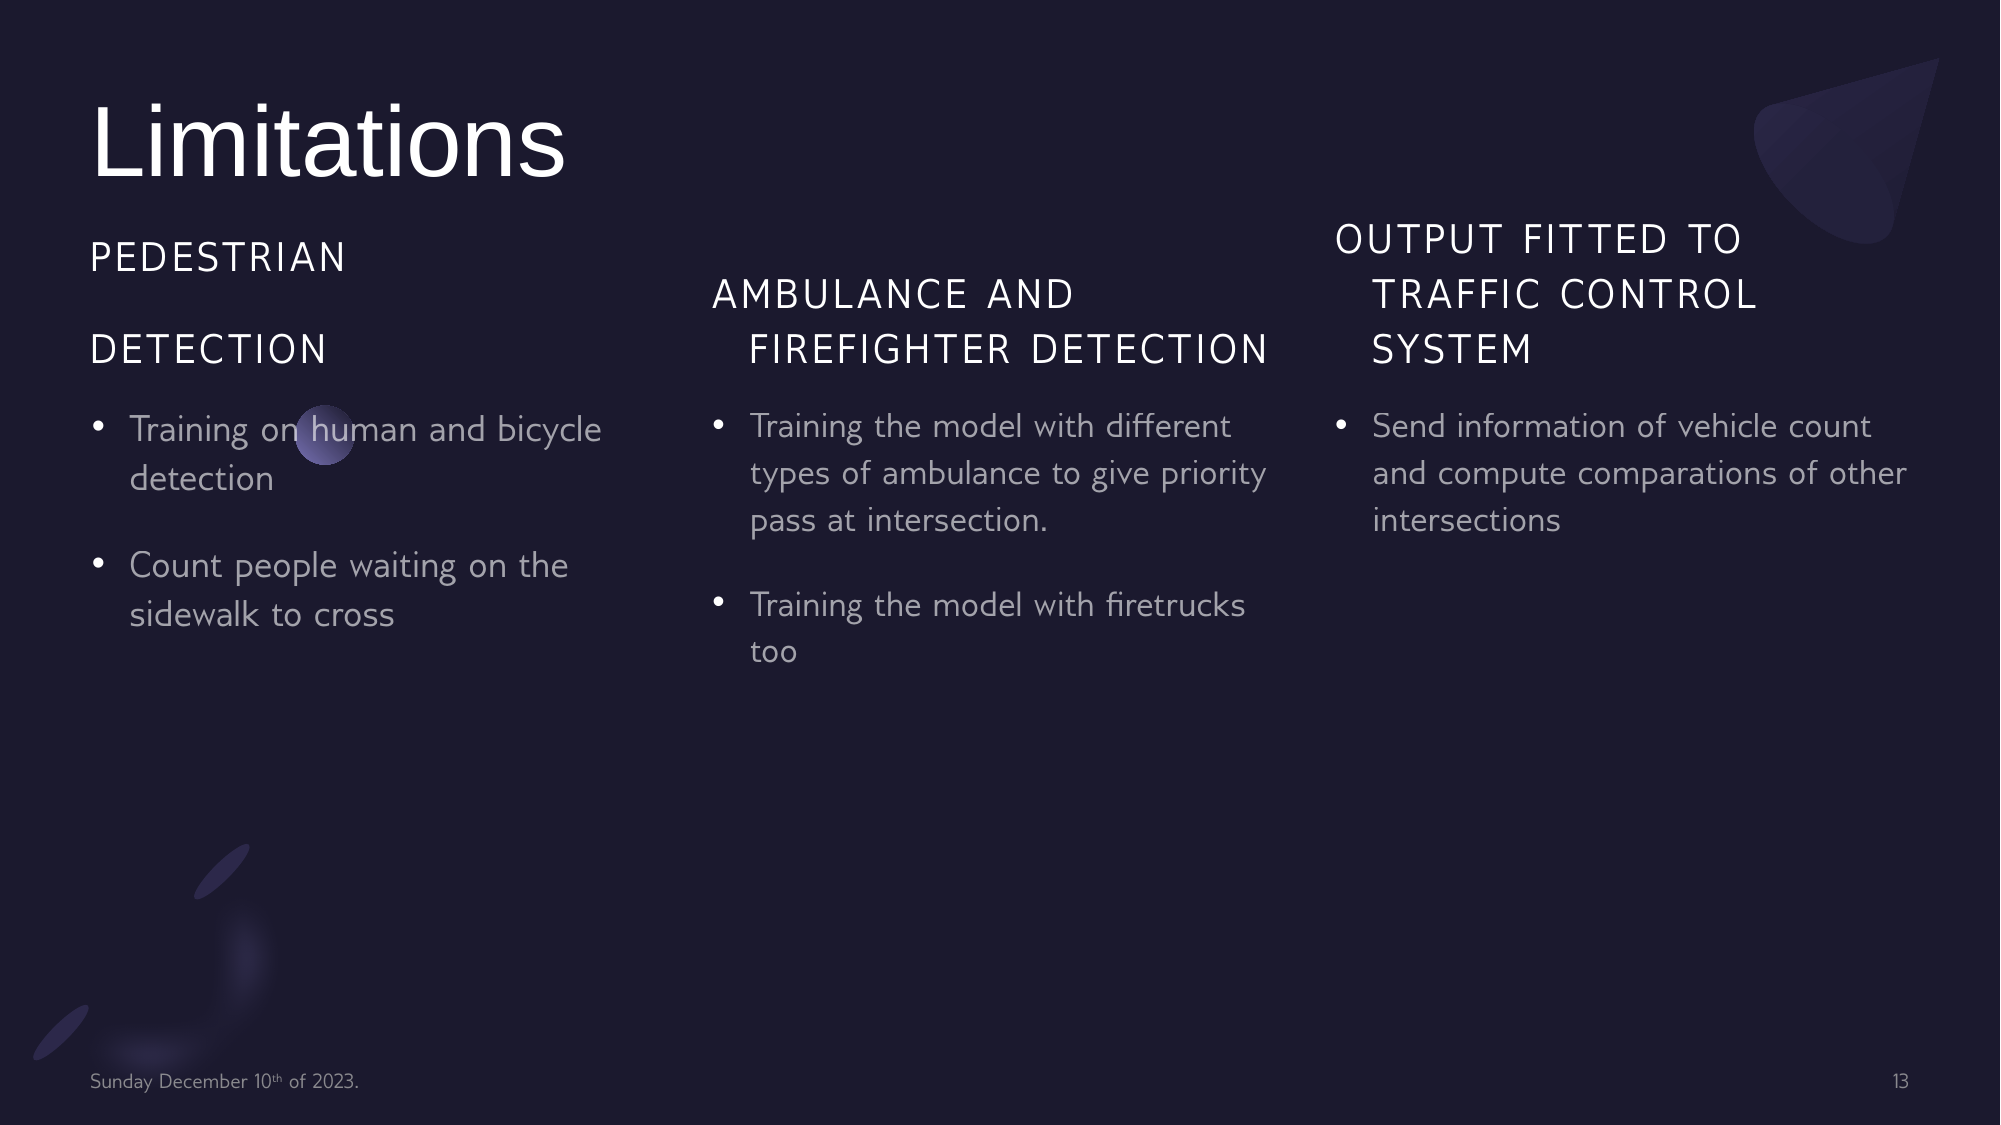

# Limitations
Pedestrian
detection
Ambulance and Firefighter detection
Output fitted to traffic control system
Training the model with different types of ambulance to give priority pass at intersection.
Training the model with firetrucks too
Send information of vehicle count and compute comparations of other intersections
Training on human and bicycle detection
Count people waiting on the sidewalk to cross

Sunday December 10th of 2023.
13